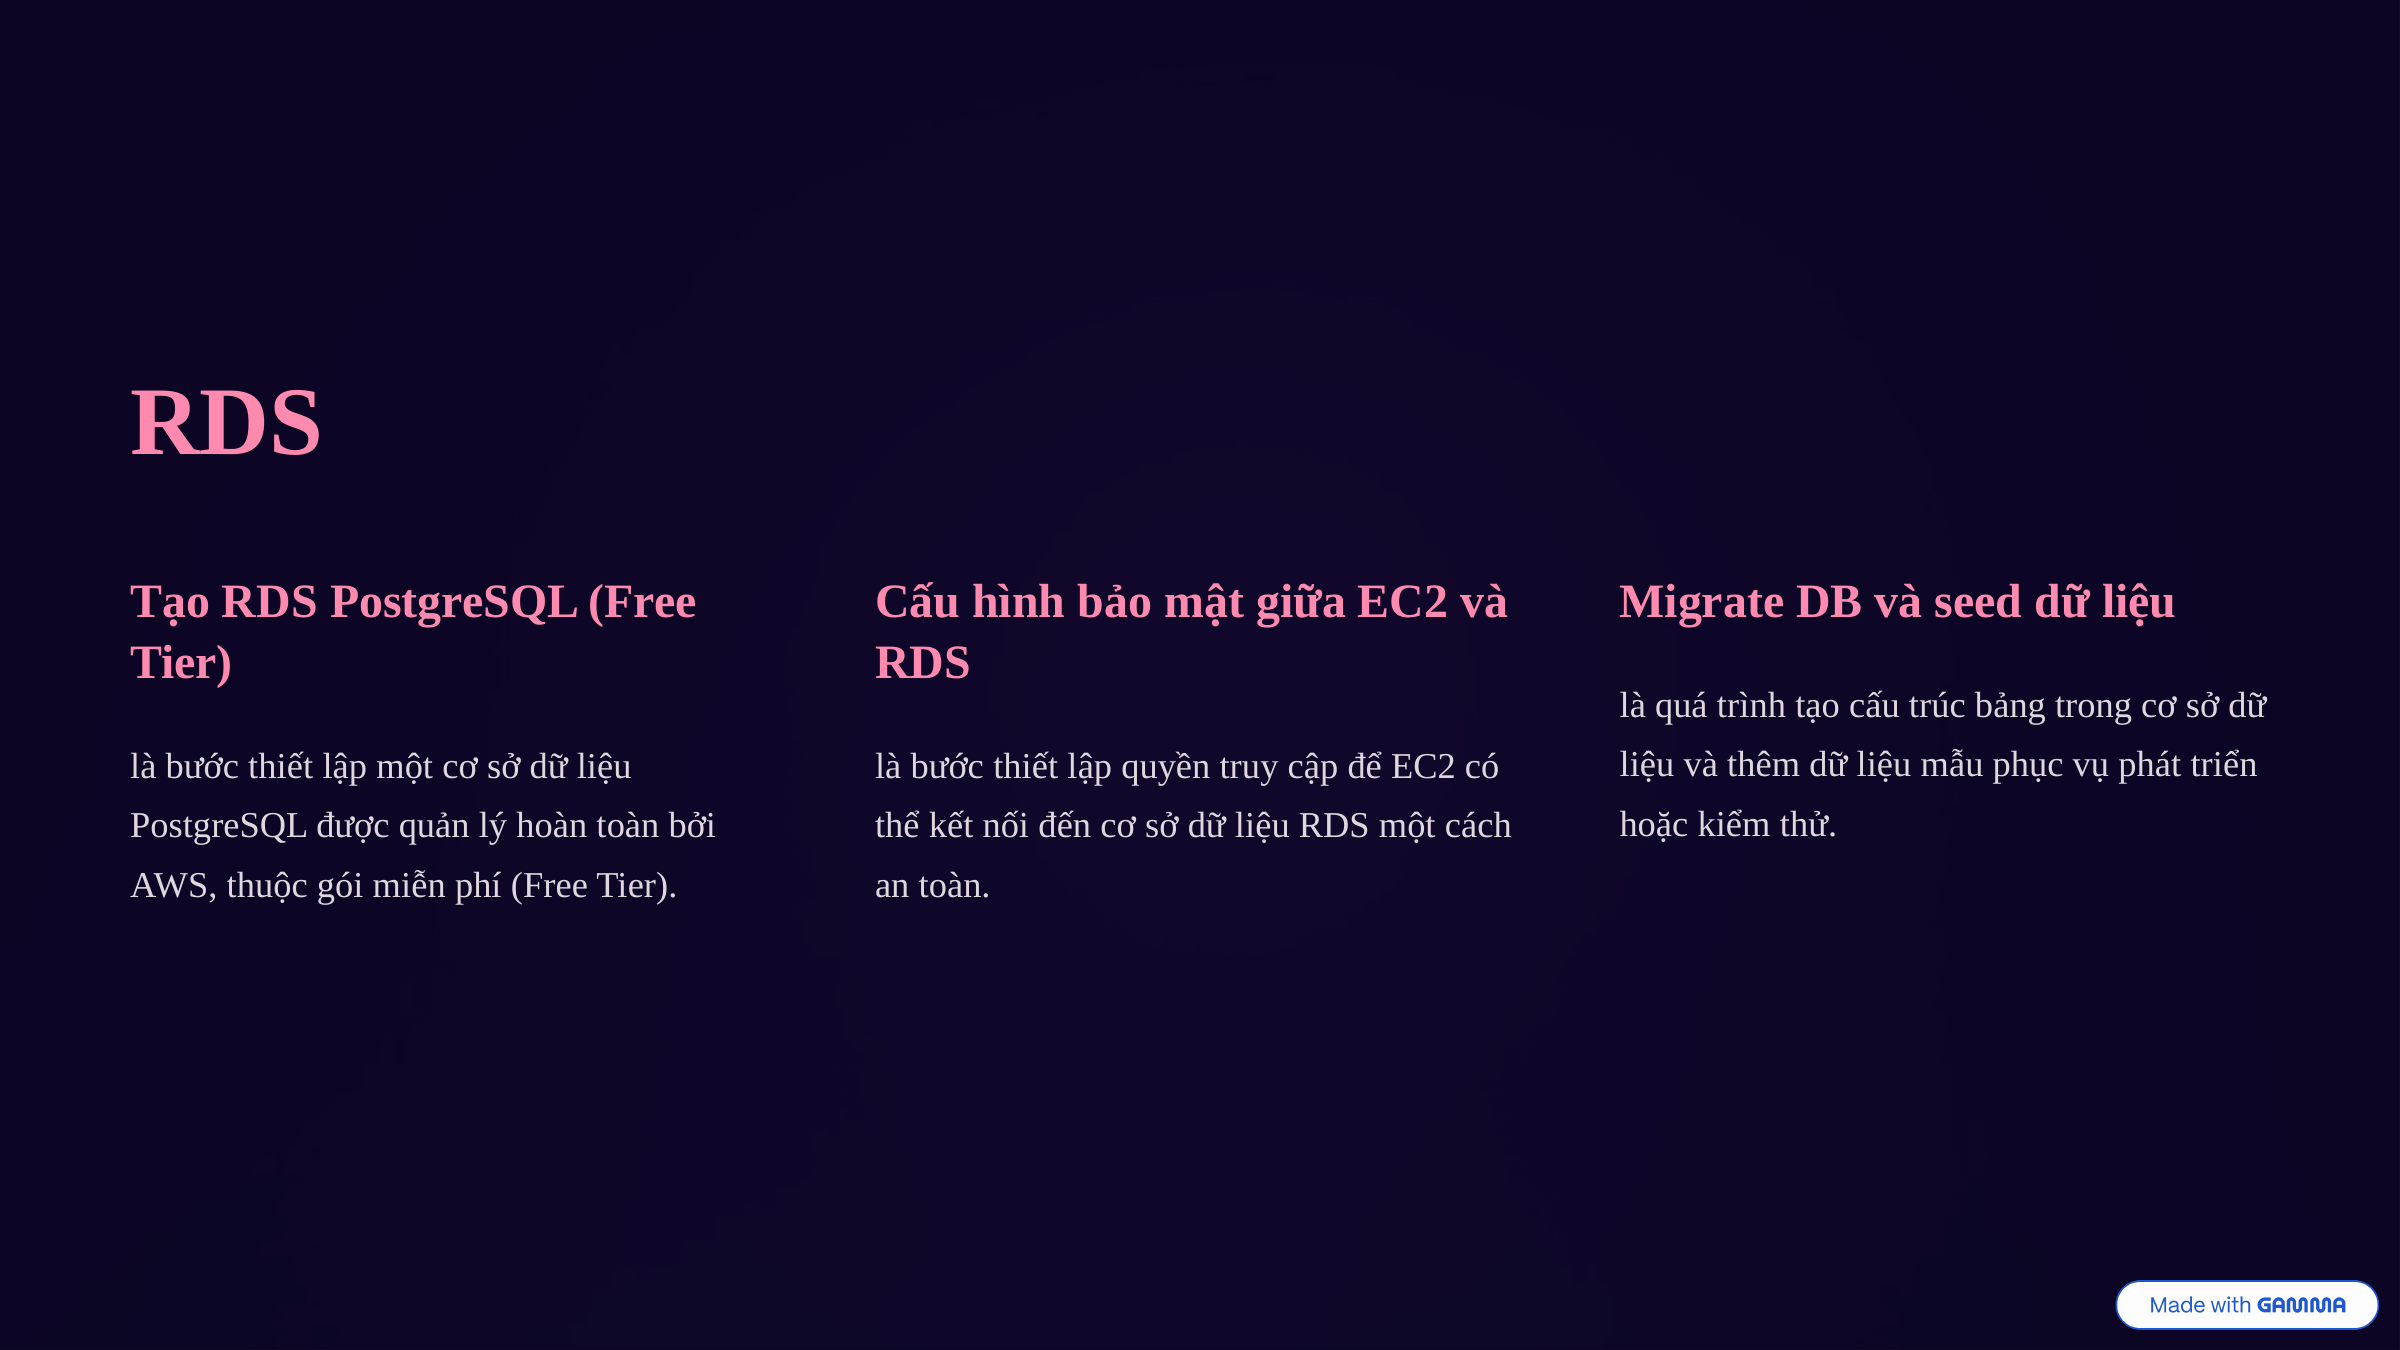

RDS
Tạo RDS PostgreSQL (Free Tier)
Cấu hình bảo mật giữa EC2 và RDS
Migrate DB và seed dữ liệu
là quá trình tạo cấu trúc bảng trong cơ sở dữ liệu và thêm dữ liệu mẫu phục vụ phát triển hoặc kiểm thử.
là bước thiết lập một cơ sở dữ liệu PostgreSQL được quản lý hoàn toàn bởi AWS, thuộc gói miễn phí (Free Tier).
là bước thiết lập quyền truy cập để EC2 có thể kết nối đến cơ sở dữ liệu RDS một cách an toàn.